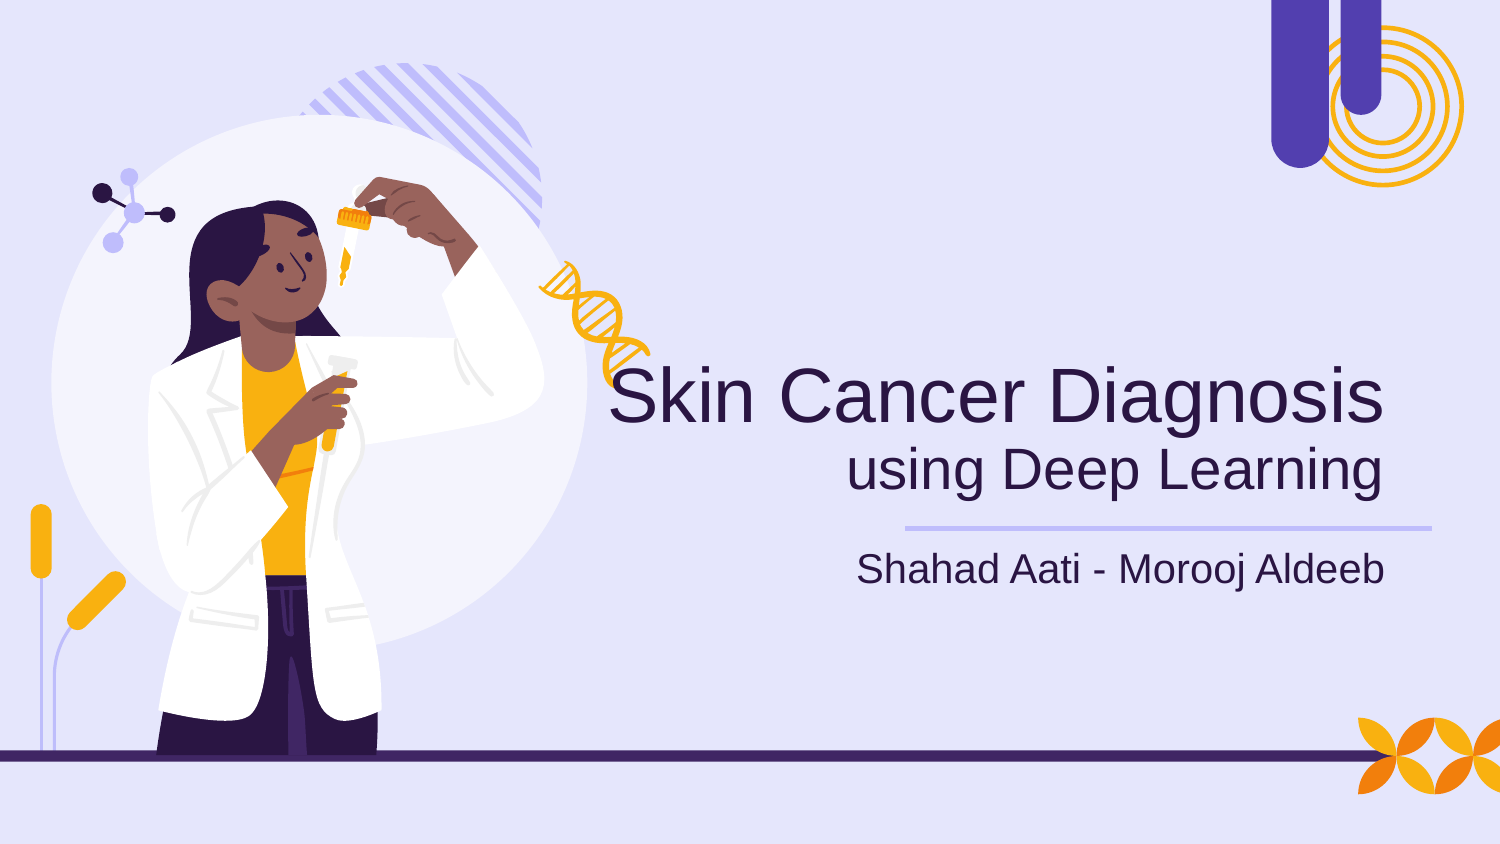

# Skin Cancer Diagnosis using Deep Learning
Shahad Aati - Morooj Aldeeb